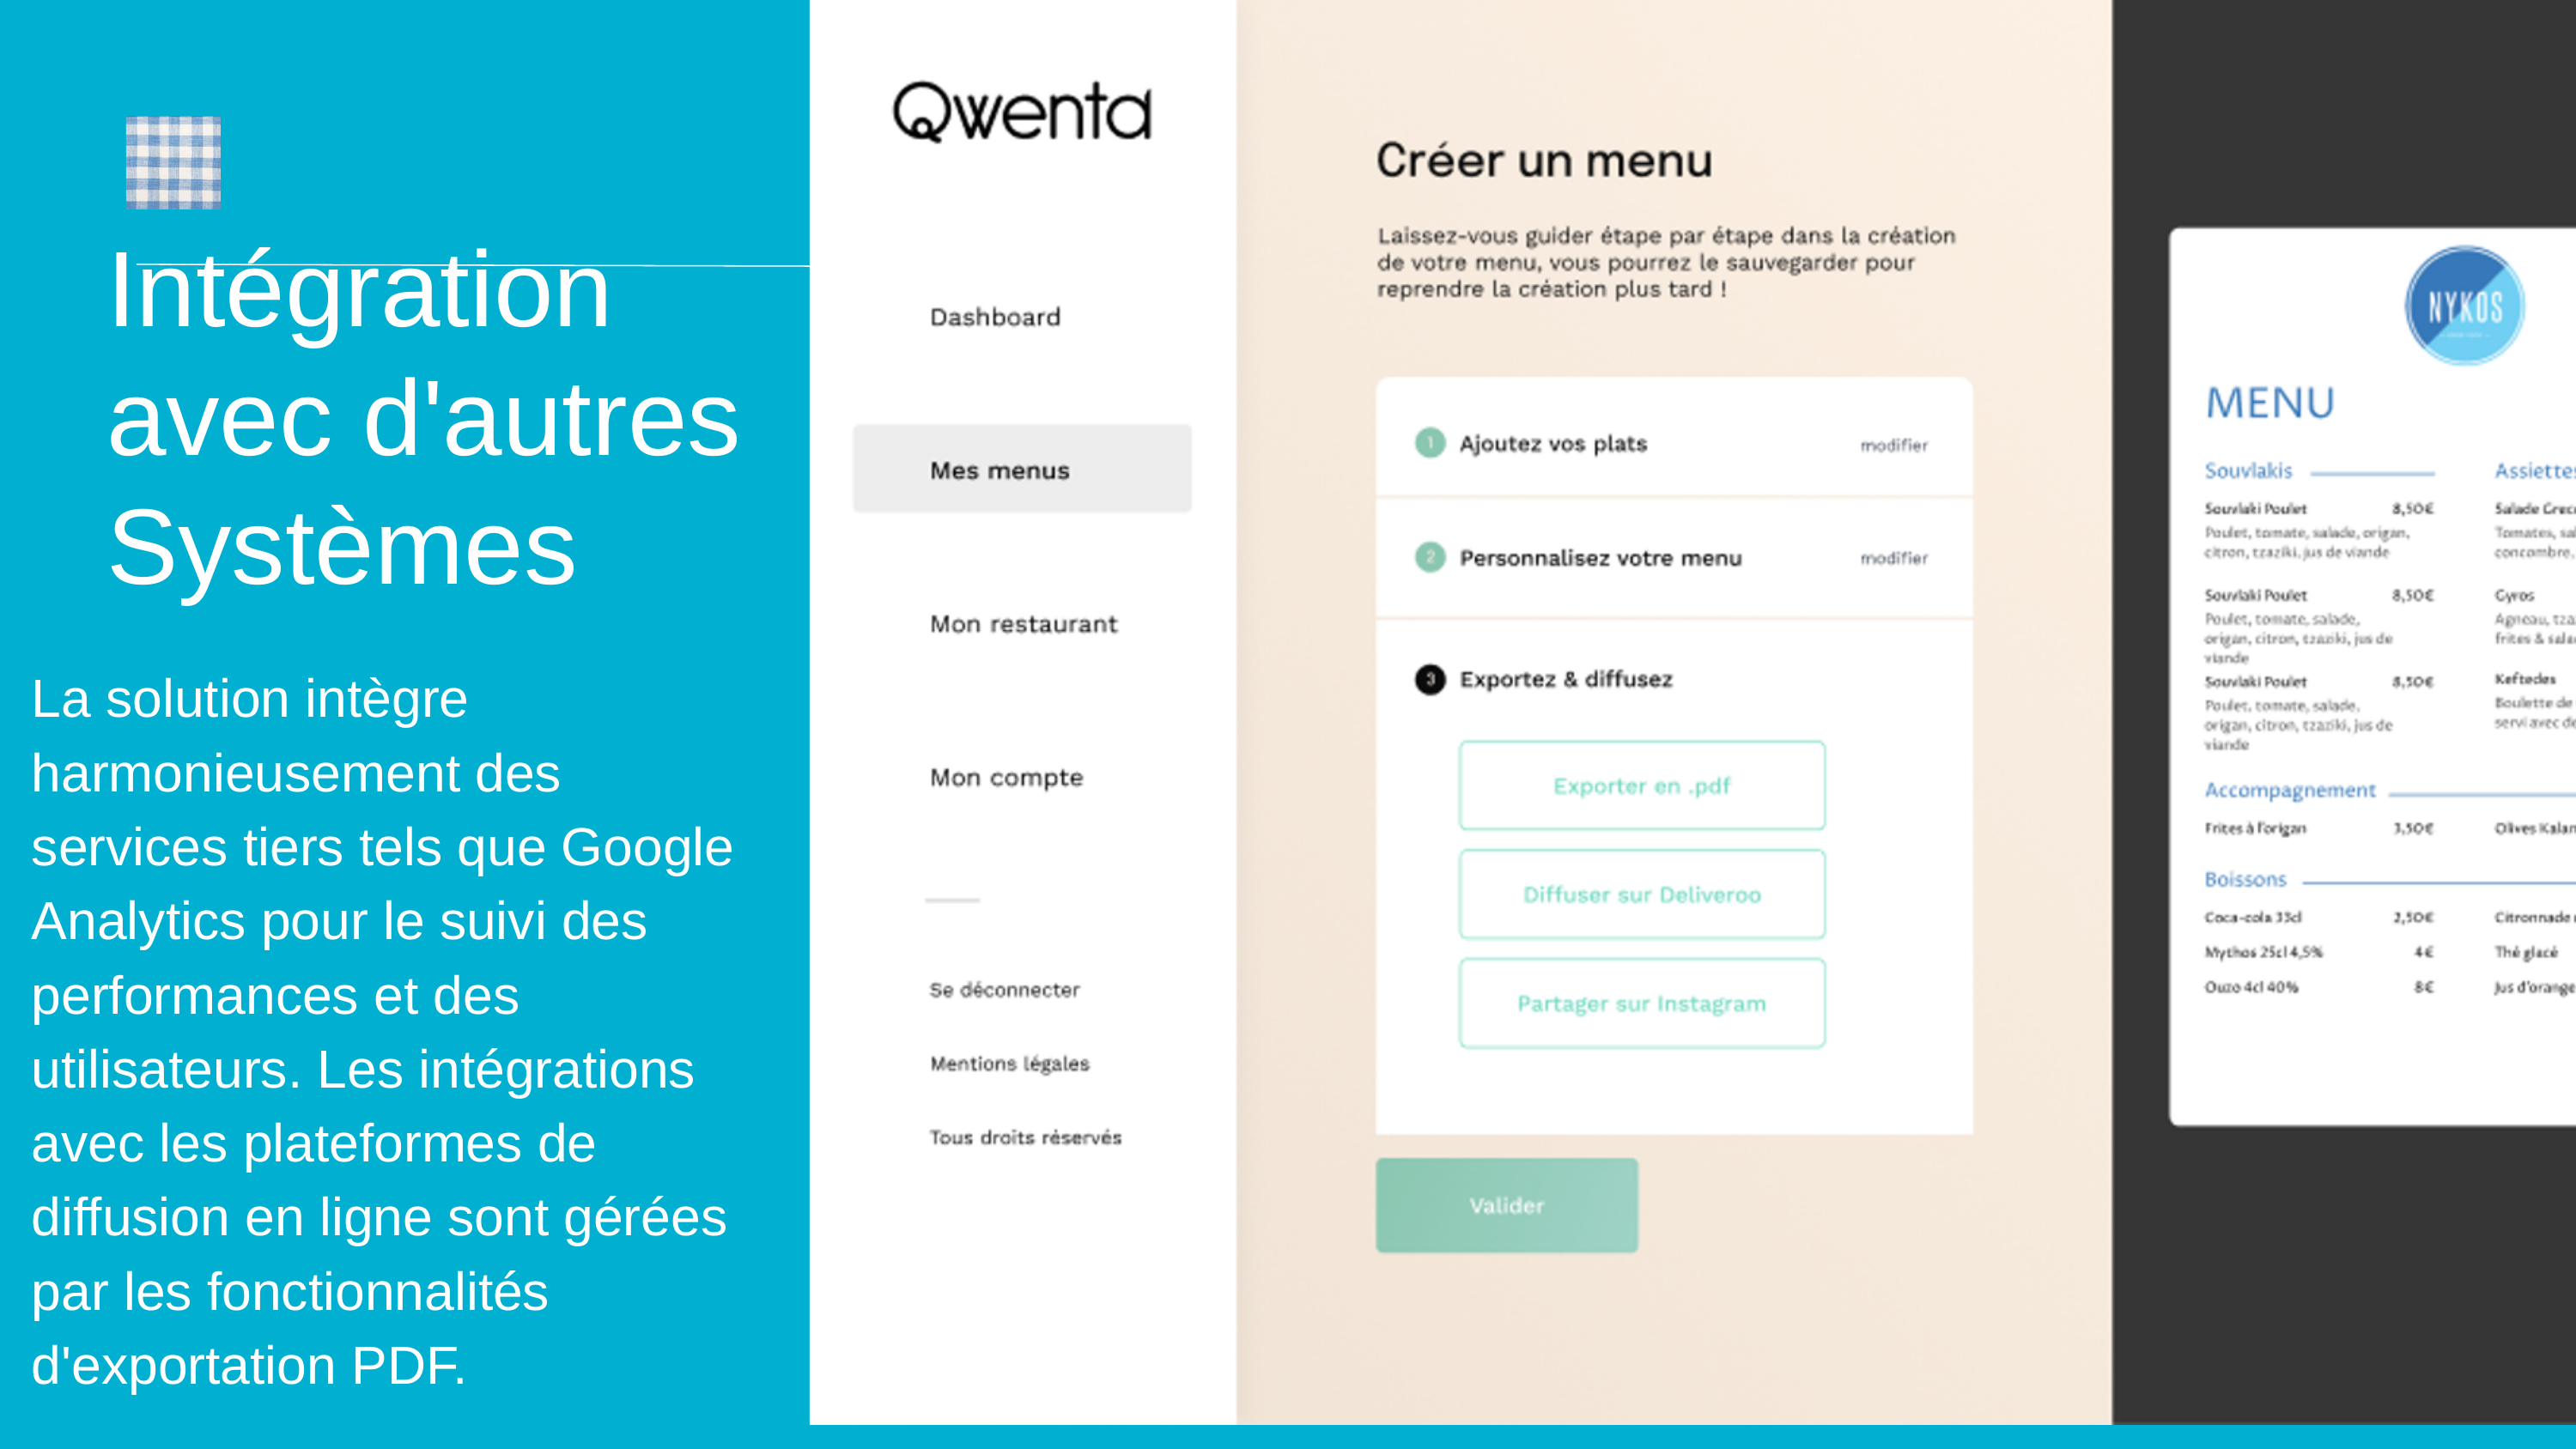

Intégration
avec d'autres Systèmes

La solution intègre harmonieusement des services tiers tels que Google Analytics pour le suivi des performances et des utilisateurs. Les intégrations avec les plateformes de diffusion en ligne sont gérées par les fonctionnalités d'exportation PDF.